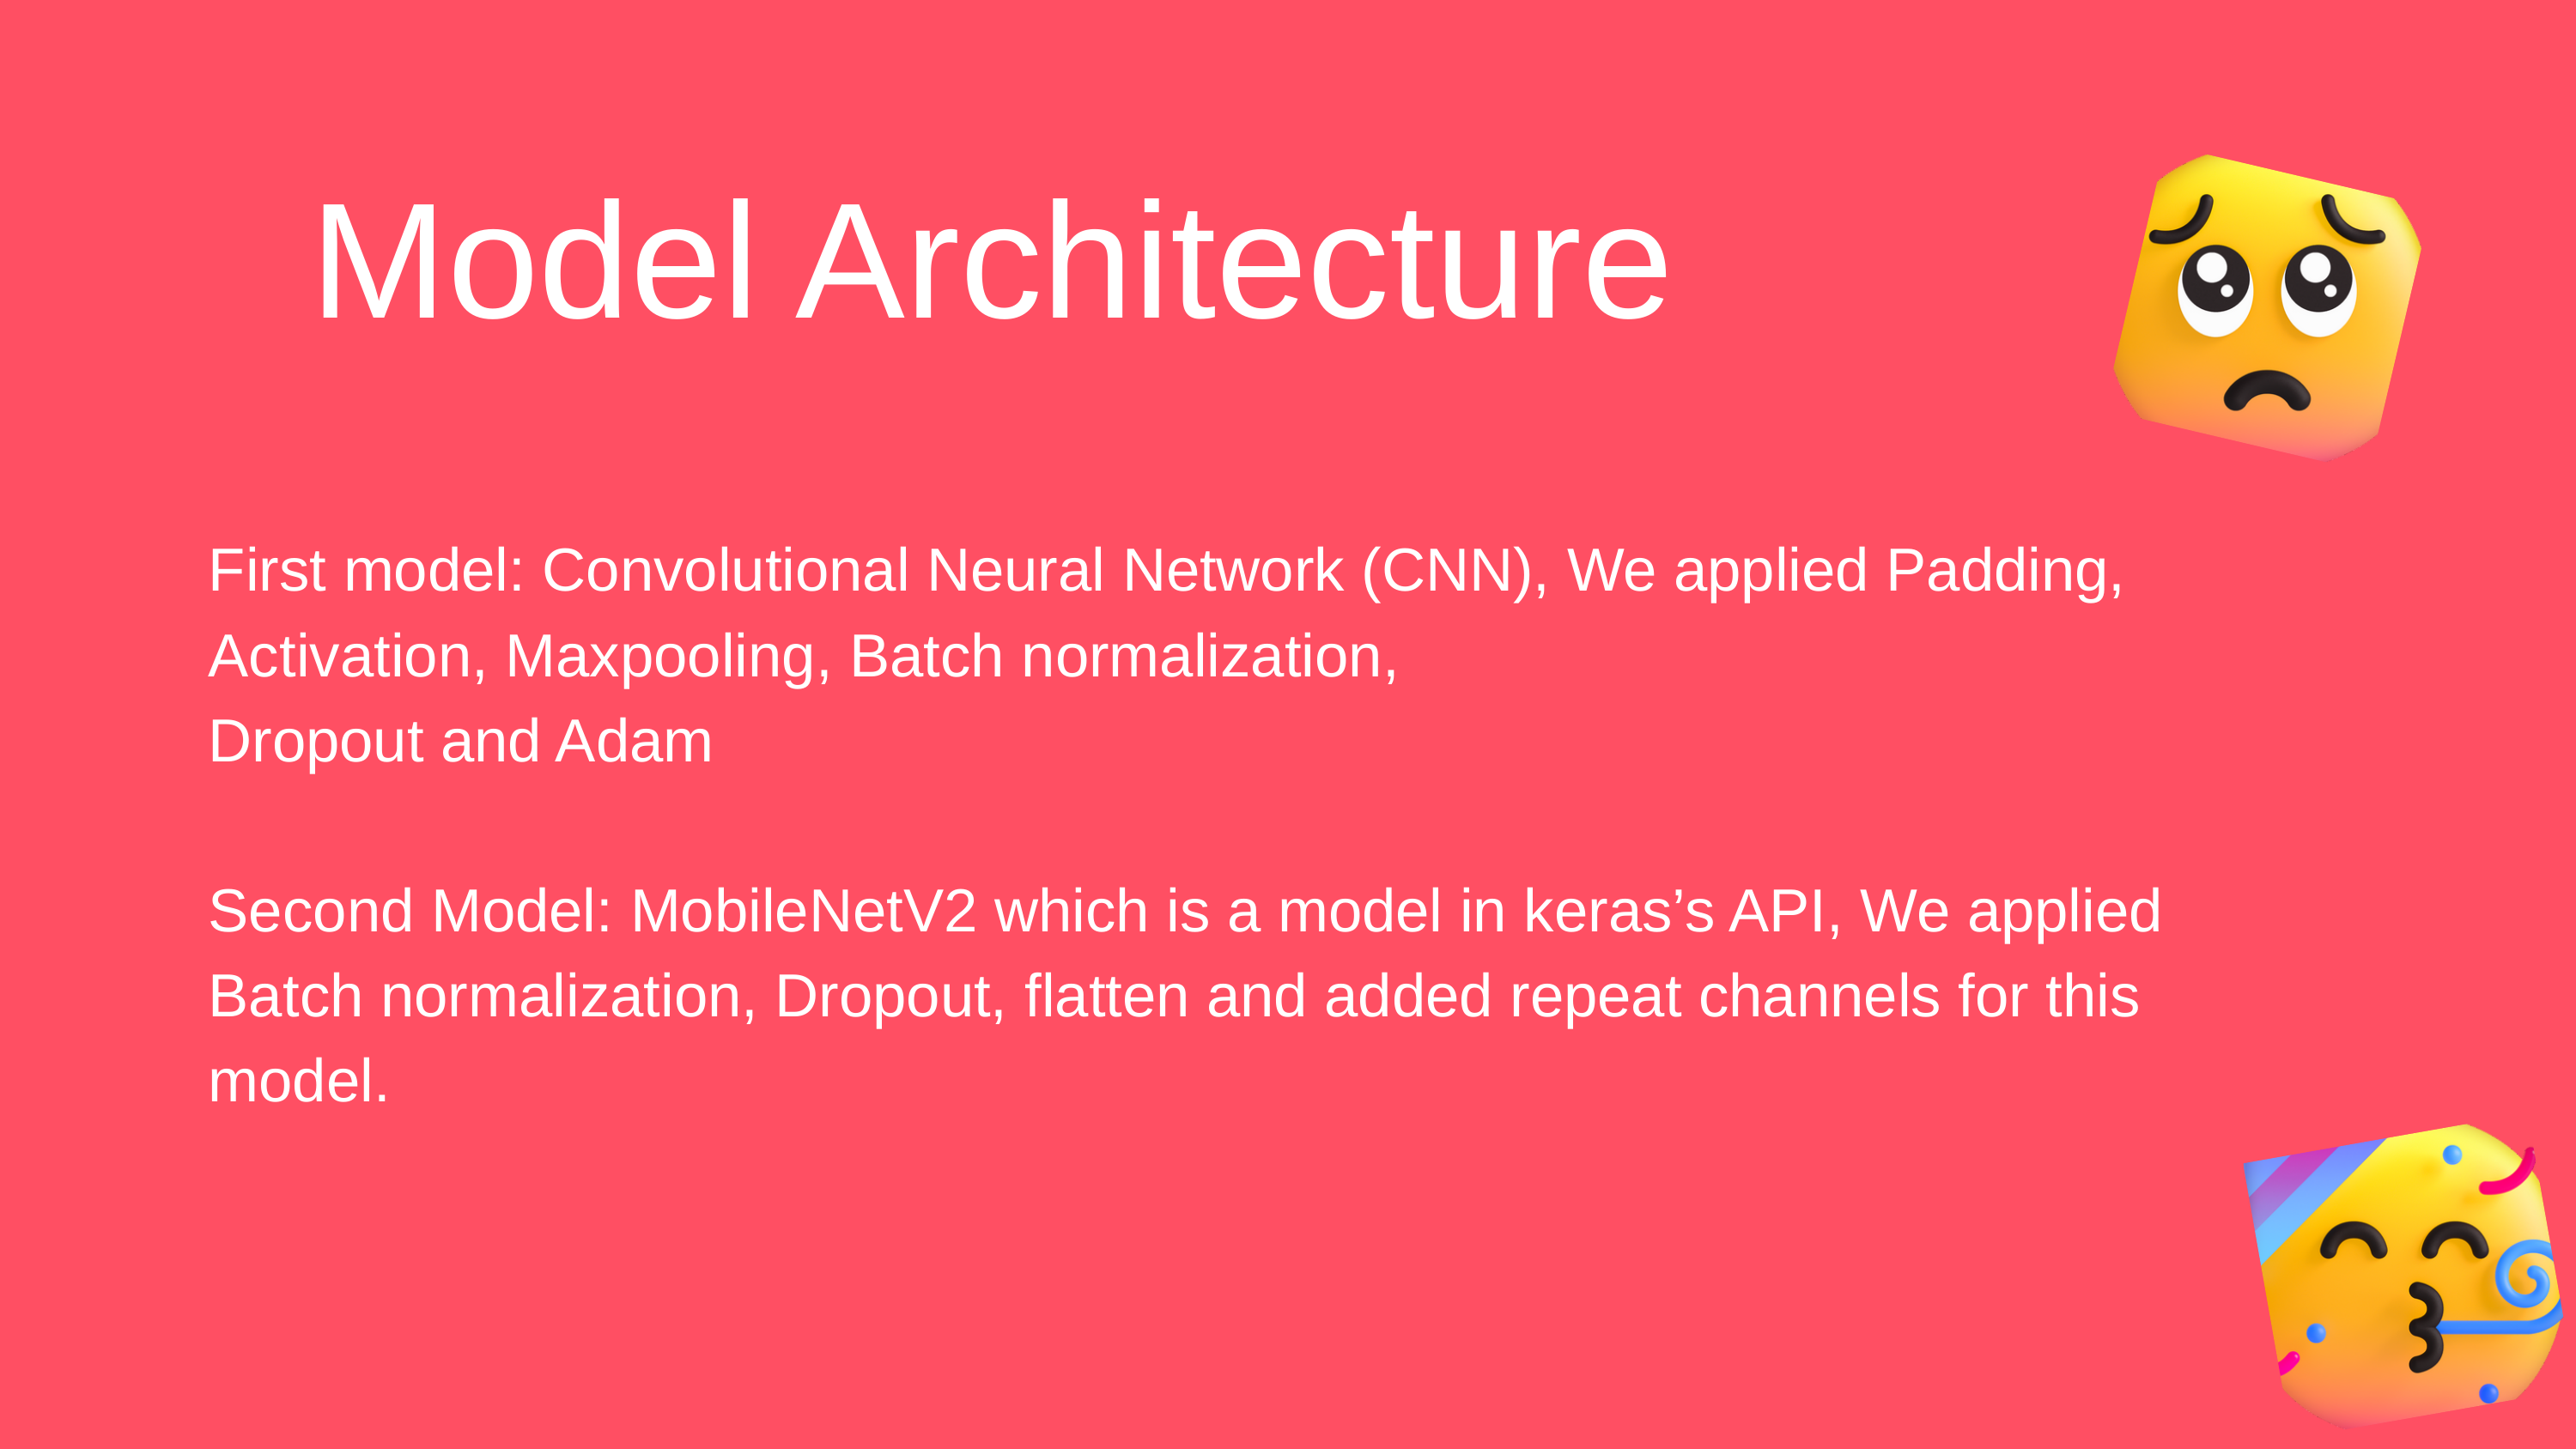

Model Architecture

First model: Convolutional Neural Network (CNN), We applied Padding, Activation, Maxpooling, Batch normalization,
Dropout and Adam

Second Model: MobileNetV2 which is a model in keras’s API, We applied Batch normalization, Dropout, flatten and added repeat channels for this model.